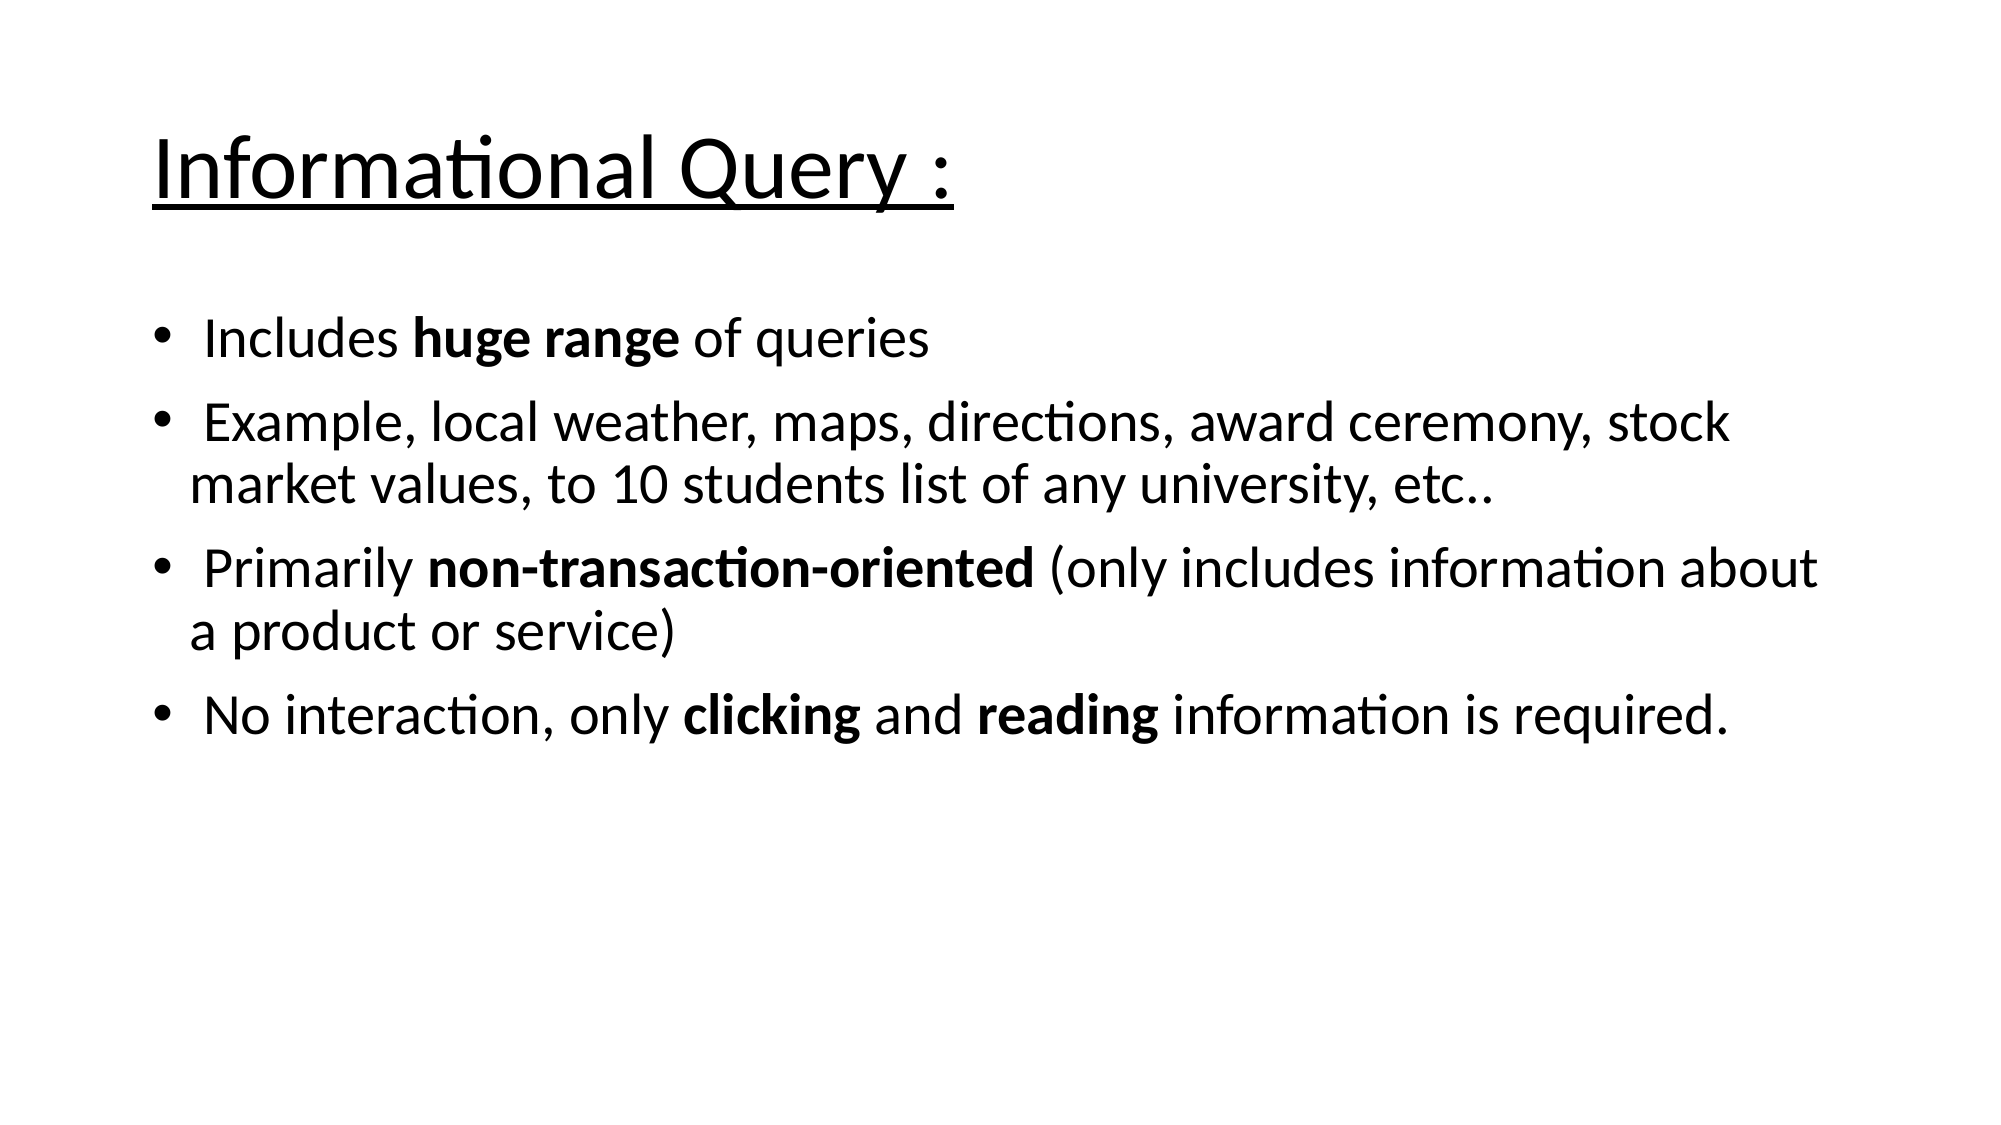

# Informational Query :
 Includes huge range of queries
 Example, local weather, maps, directions, award ceremony, stock market values, to 10 students list of any university, etc..
 Primarily non-transaction-oriented (only includes information about a product or service)
 No interaction, only clicking and reading information is required.